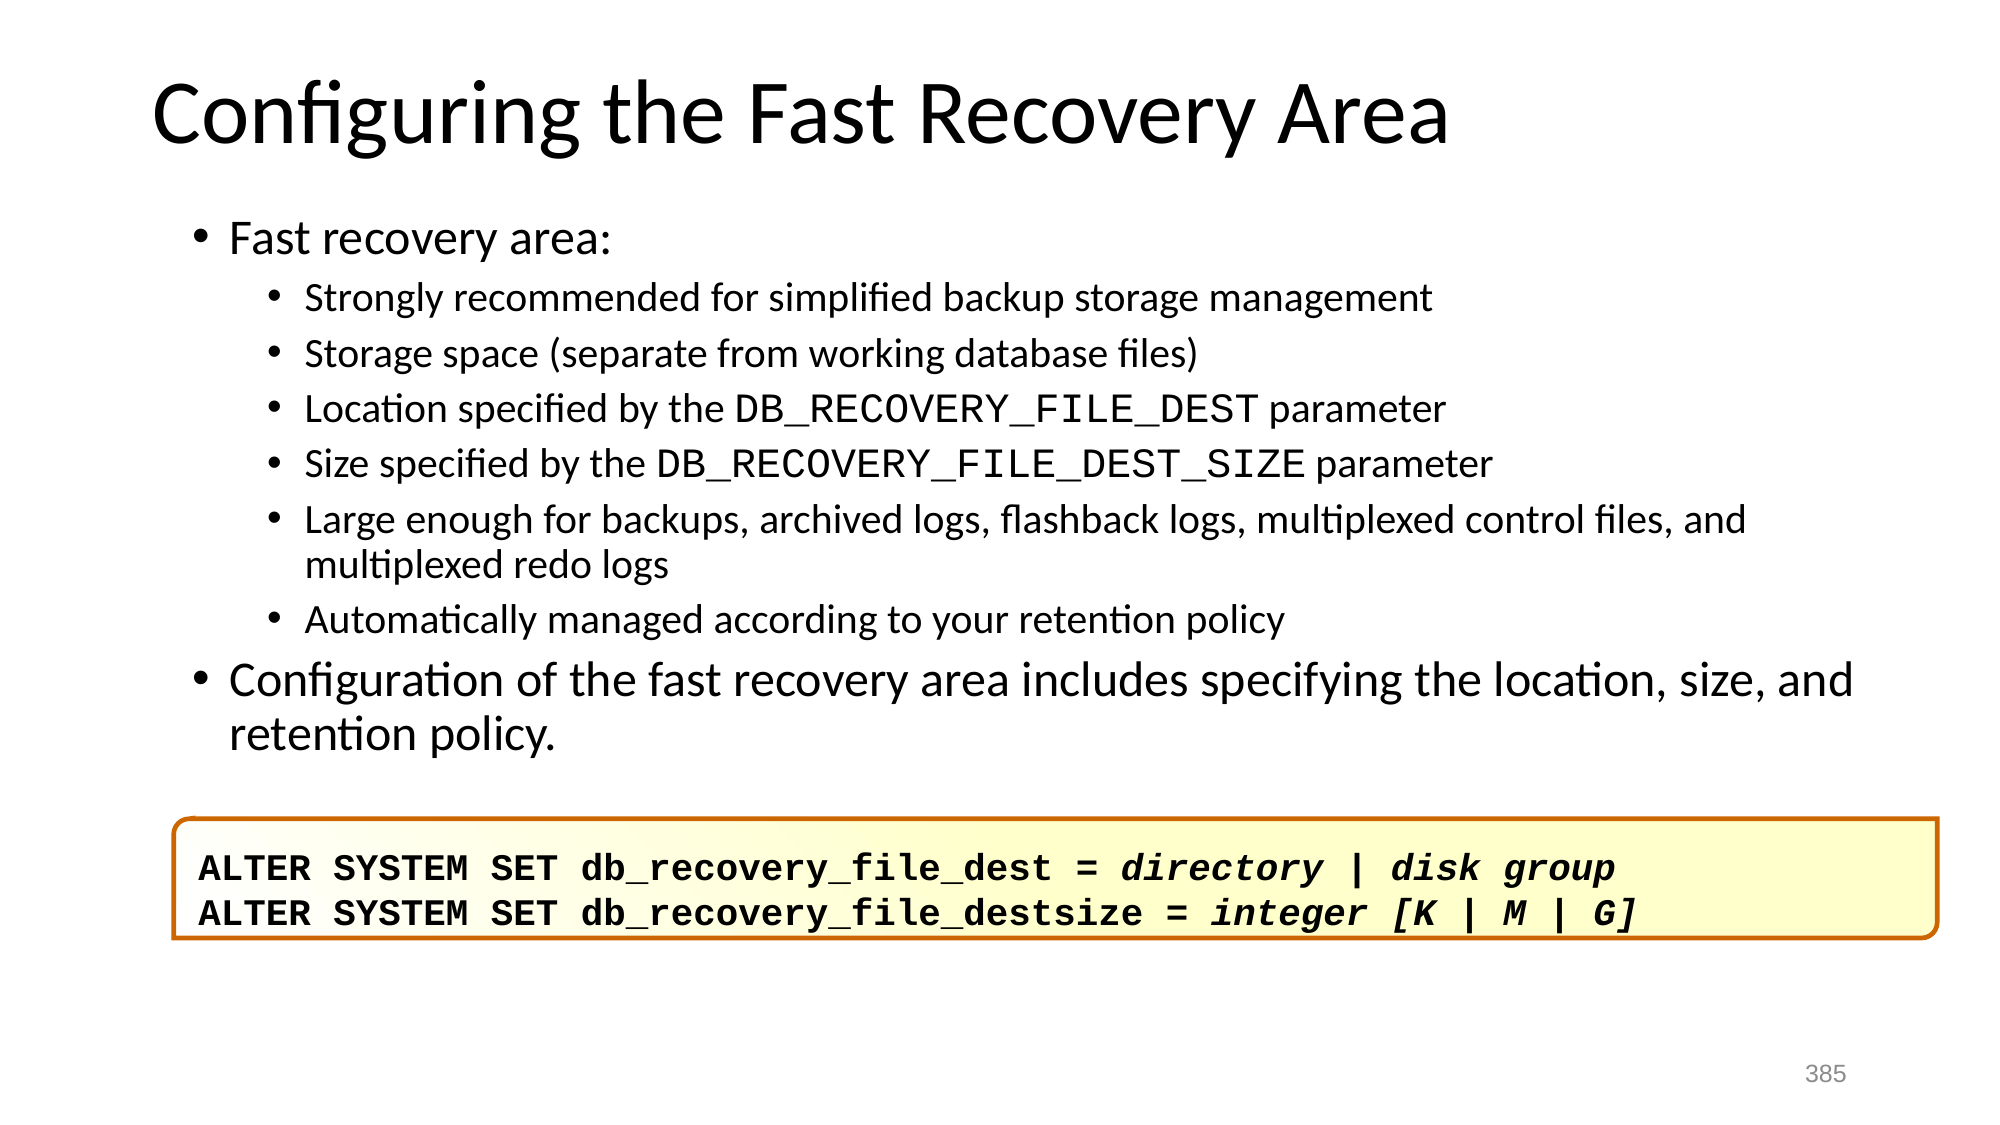

# Configuring the Fast Recovery Area
Fast recovery area:
Strongly recommended for simplified backup storage management
Storage space (separate from working database files)
Location specified by the DB_RECOVERY_FILE_DEST parameter
Size specified by the DB_RECOVERY_FILE_DEST_SIZE parameter
Large enough for backups, archived logs, flashback logs, multiplexed control files, and multiplexed redo logs
Automatically managed according to your retention policy
Configuration of the fast recovery area includes specifying the location, size, and retention policy.
ALTER SYSTEM SET db_recovery_file_dest = directory | disk group
ALTER SYSTEM SET db_recovery_file_destsize = integer [K | M | G]
385